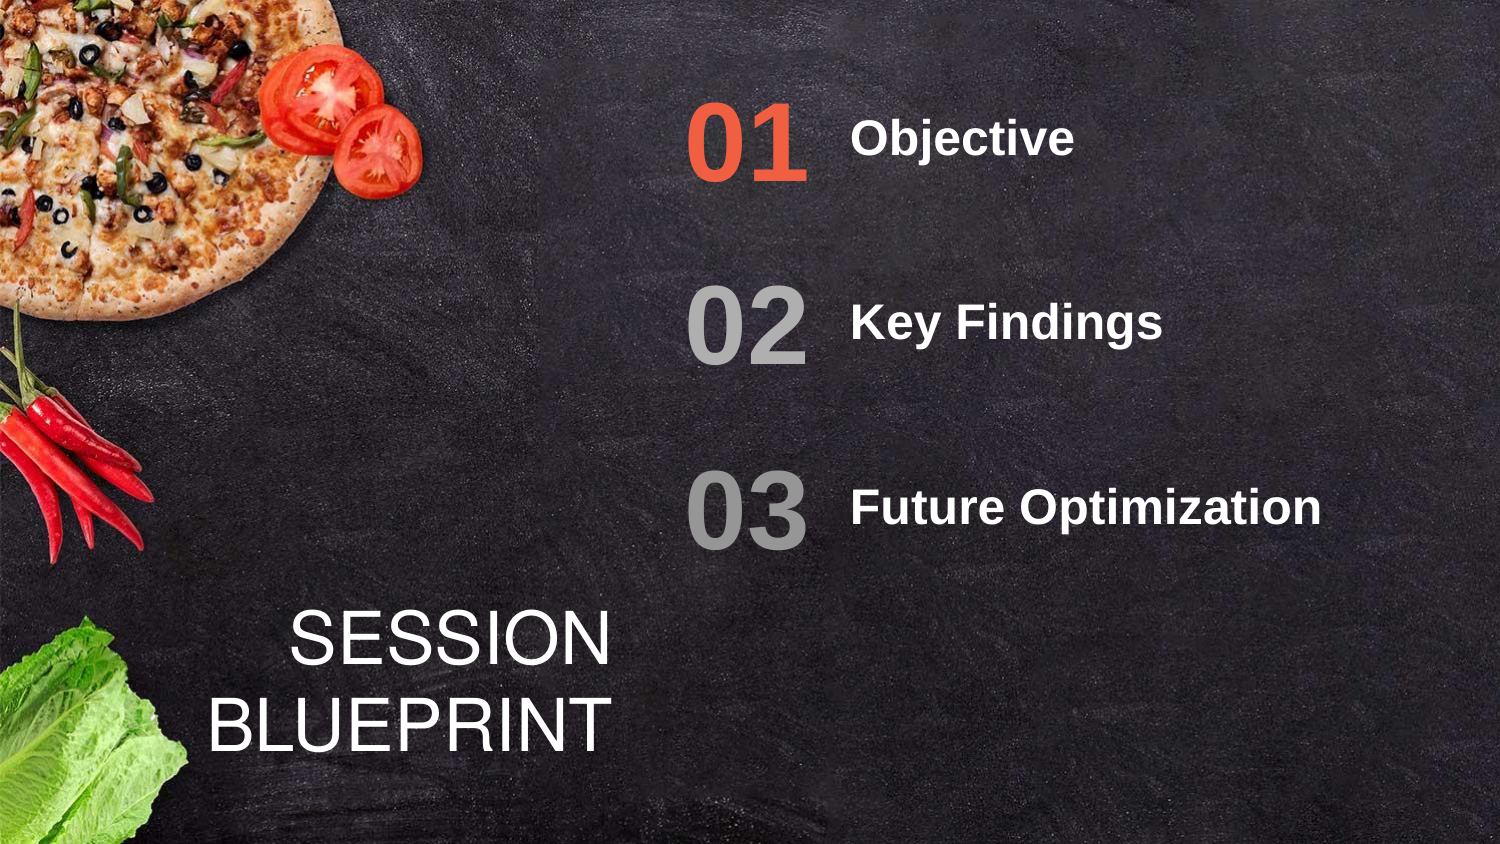

01
Objective
02
Key Findings
03
Future Optimization
SESSION BLUEPRINT